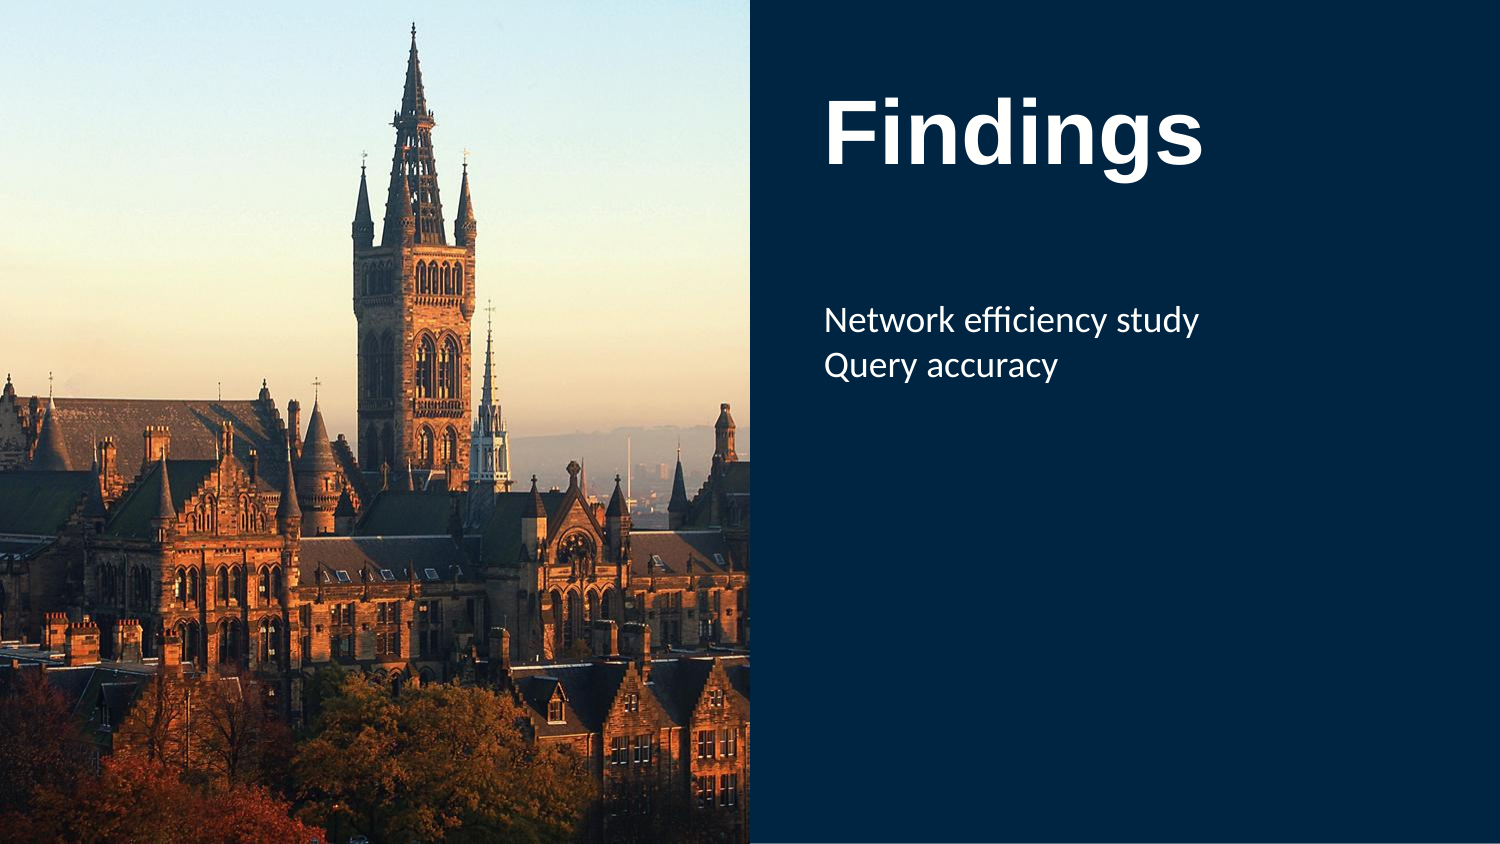

# Findings
Network efficiency study
Query accuracy